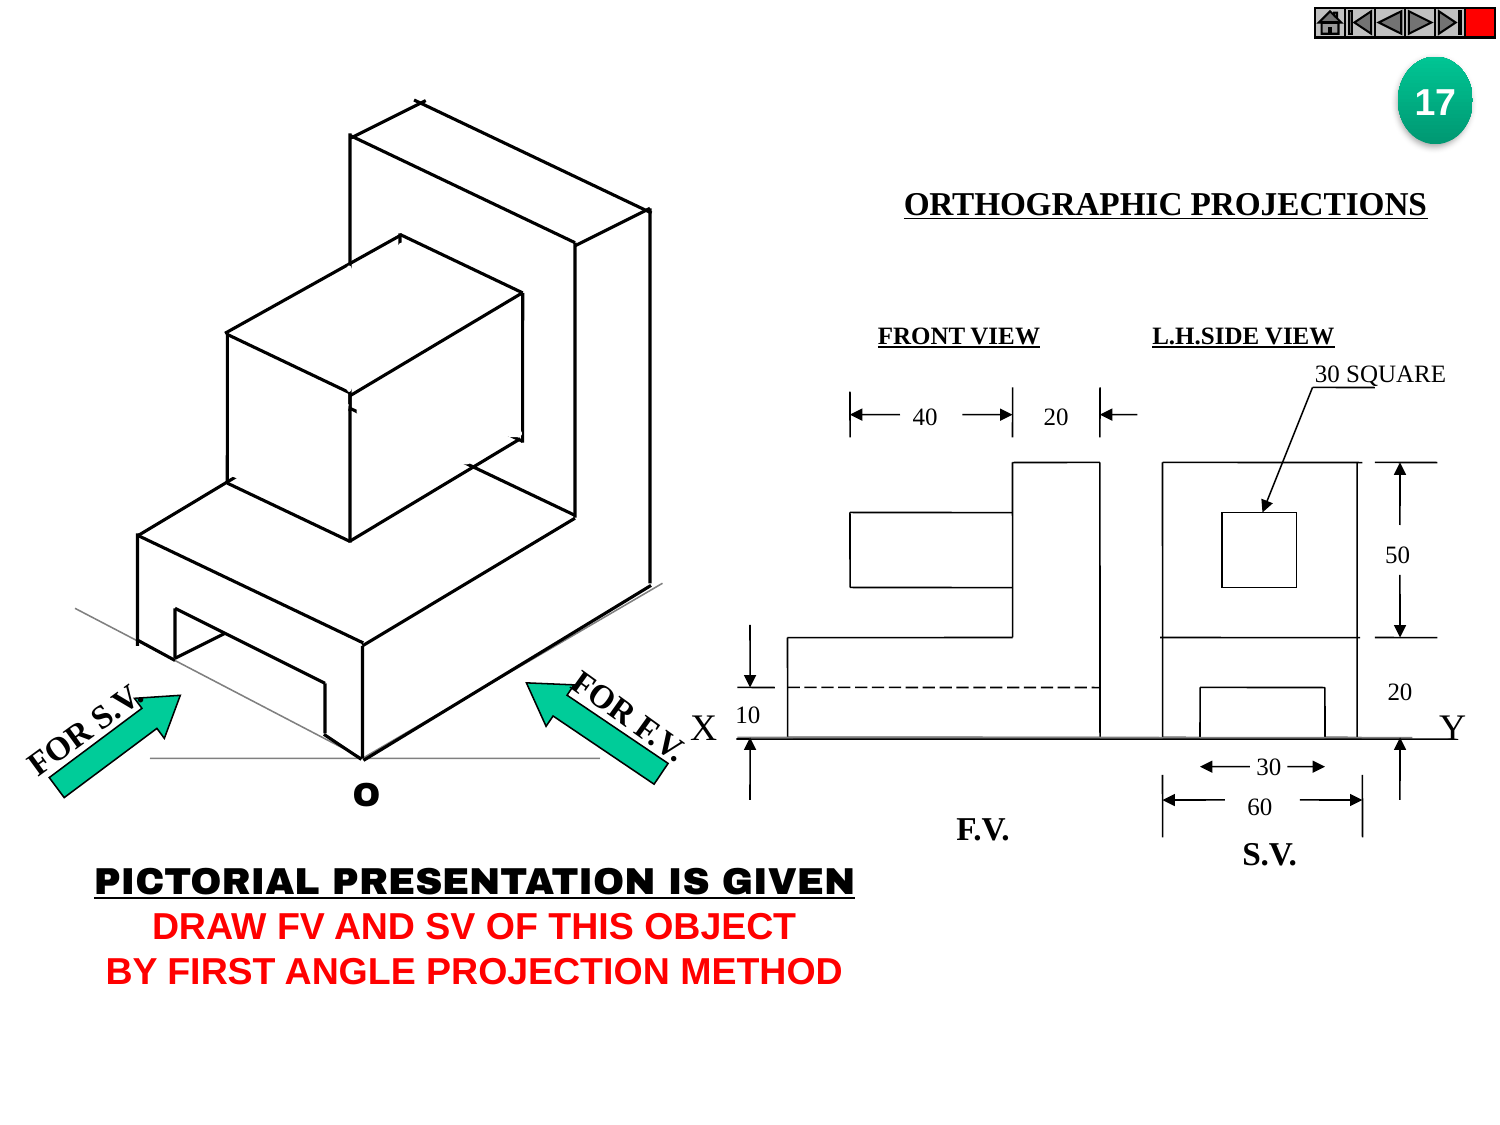

17

O
ORTHOGRAPHIC PROJECTIONS
FRONT VIEW
L.H.SIDE VIEW
30 SQUARE

40
20

50

20

10

30

60
F.V.

S.V.
FOR F.V.

X
Y

FOR S.V.

PICTORIAL PRESENTATION IS GIVEN
DRAW FV AND SV OF THIS OBJECT
BY FIRST ANGLE PROJECTION METHOD